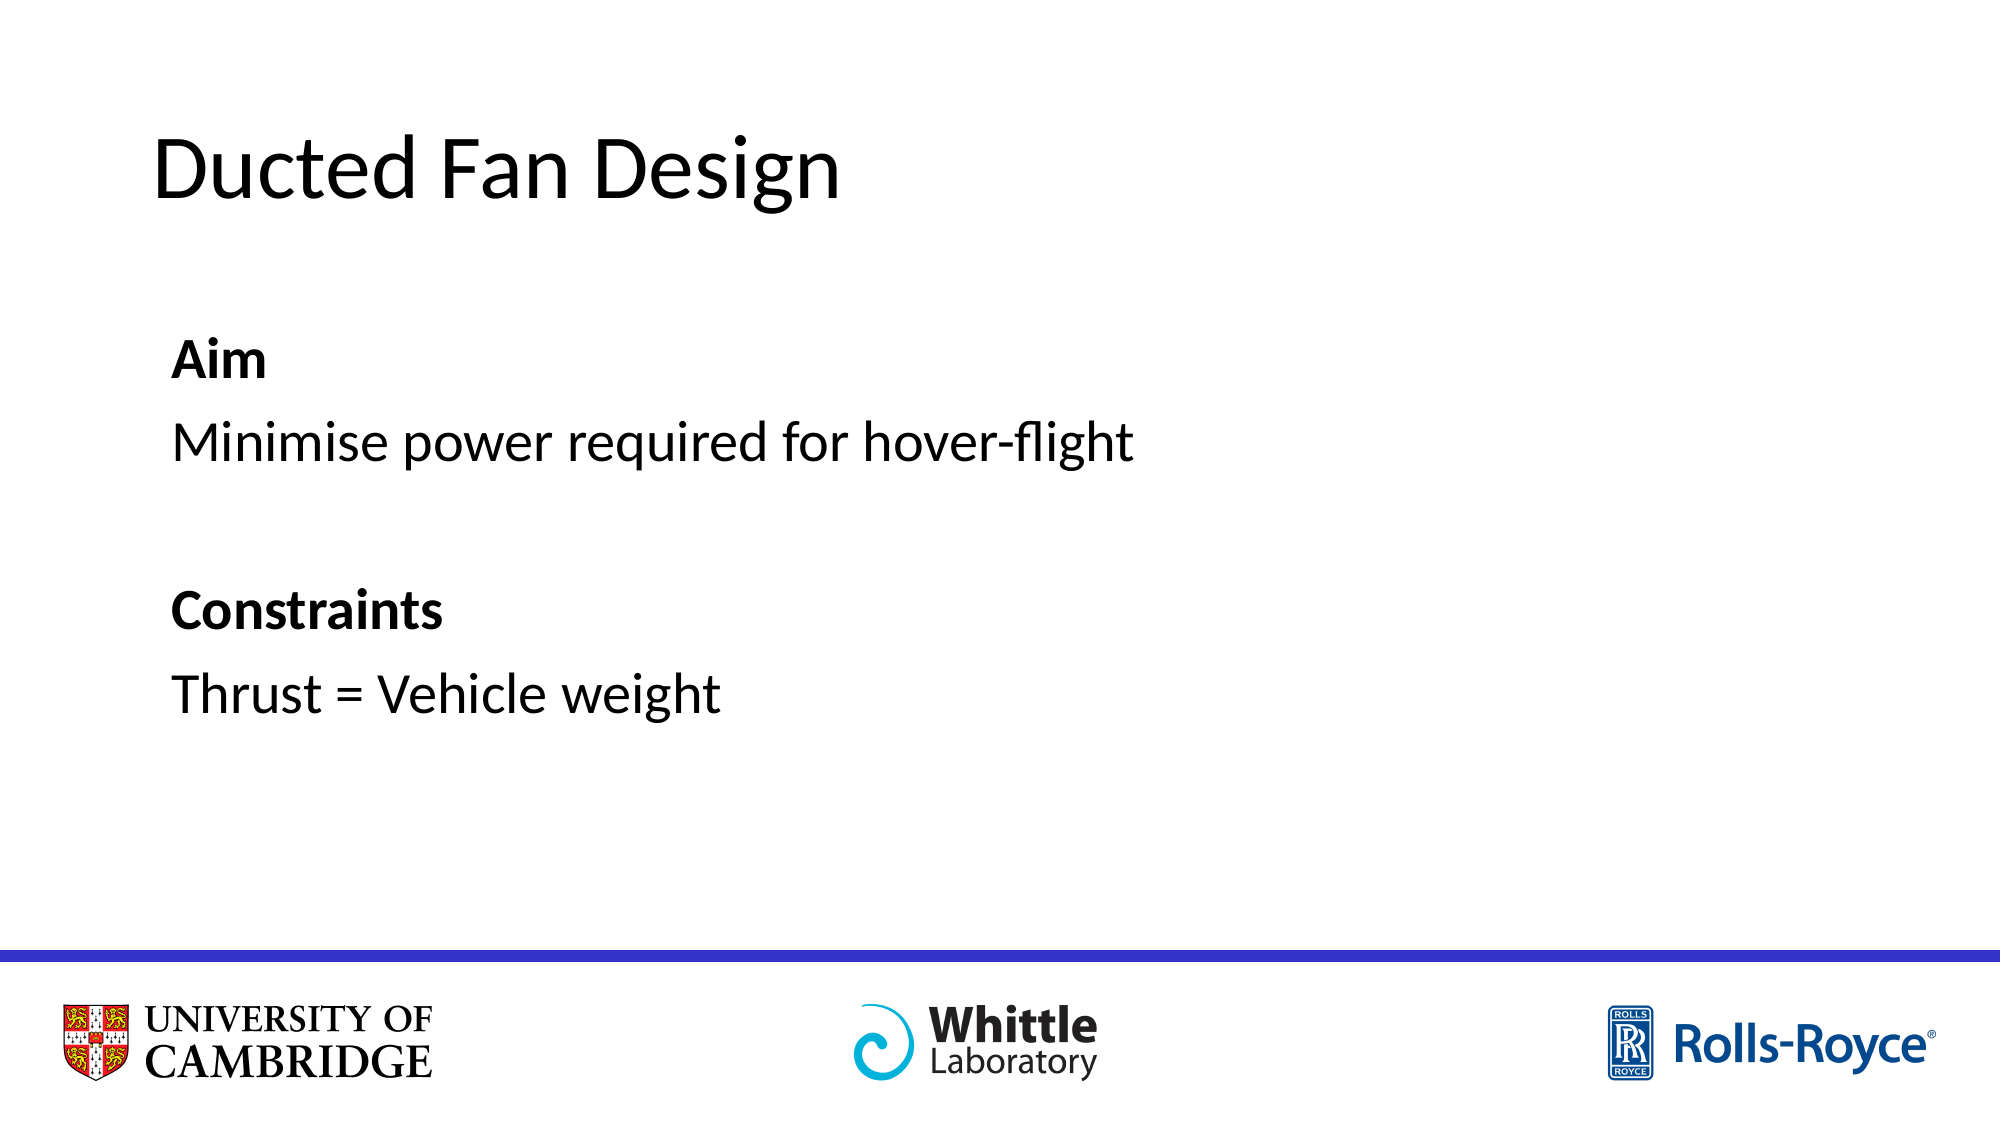

# Ducted Fan Design
Aim
Minimise power required for hover-flight

Constraints
Thrust = Vehicle weight